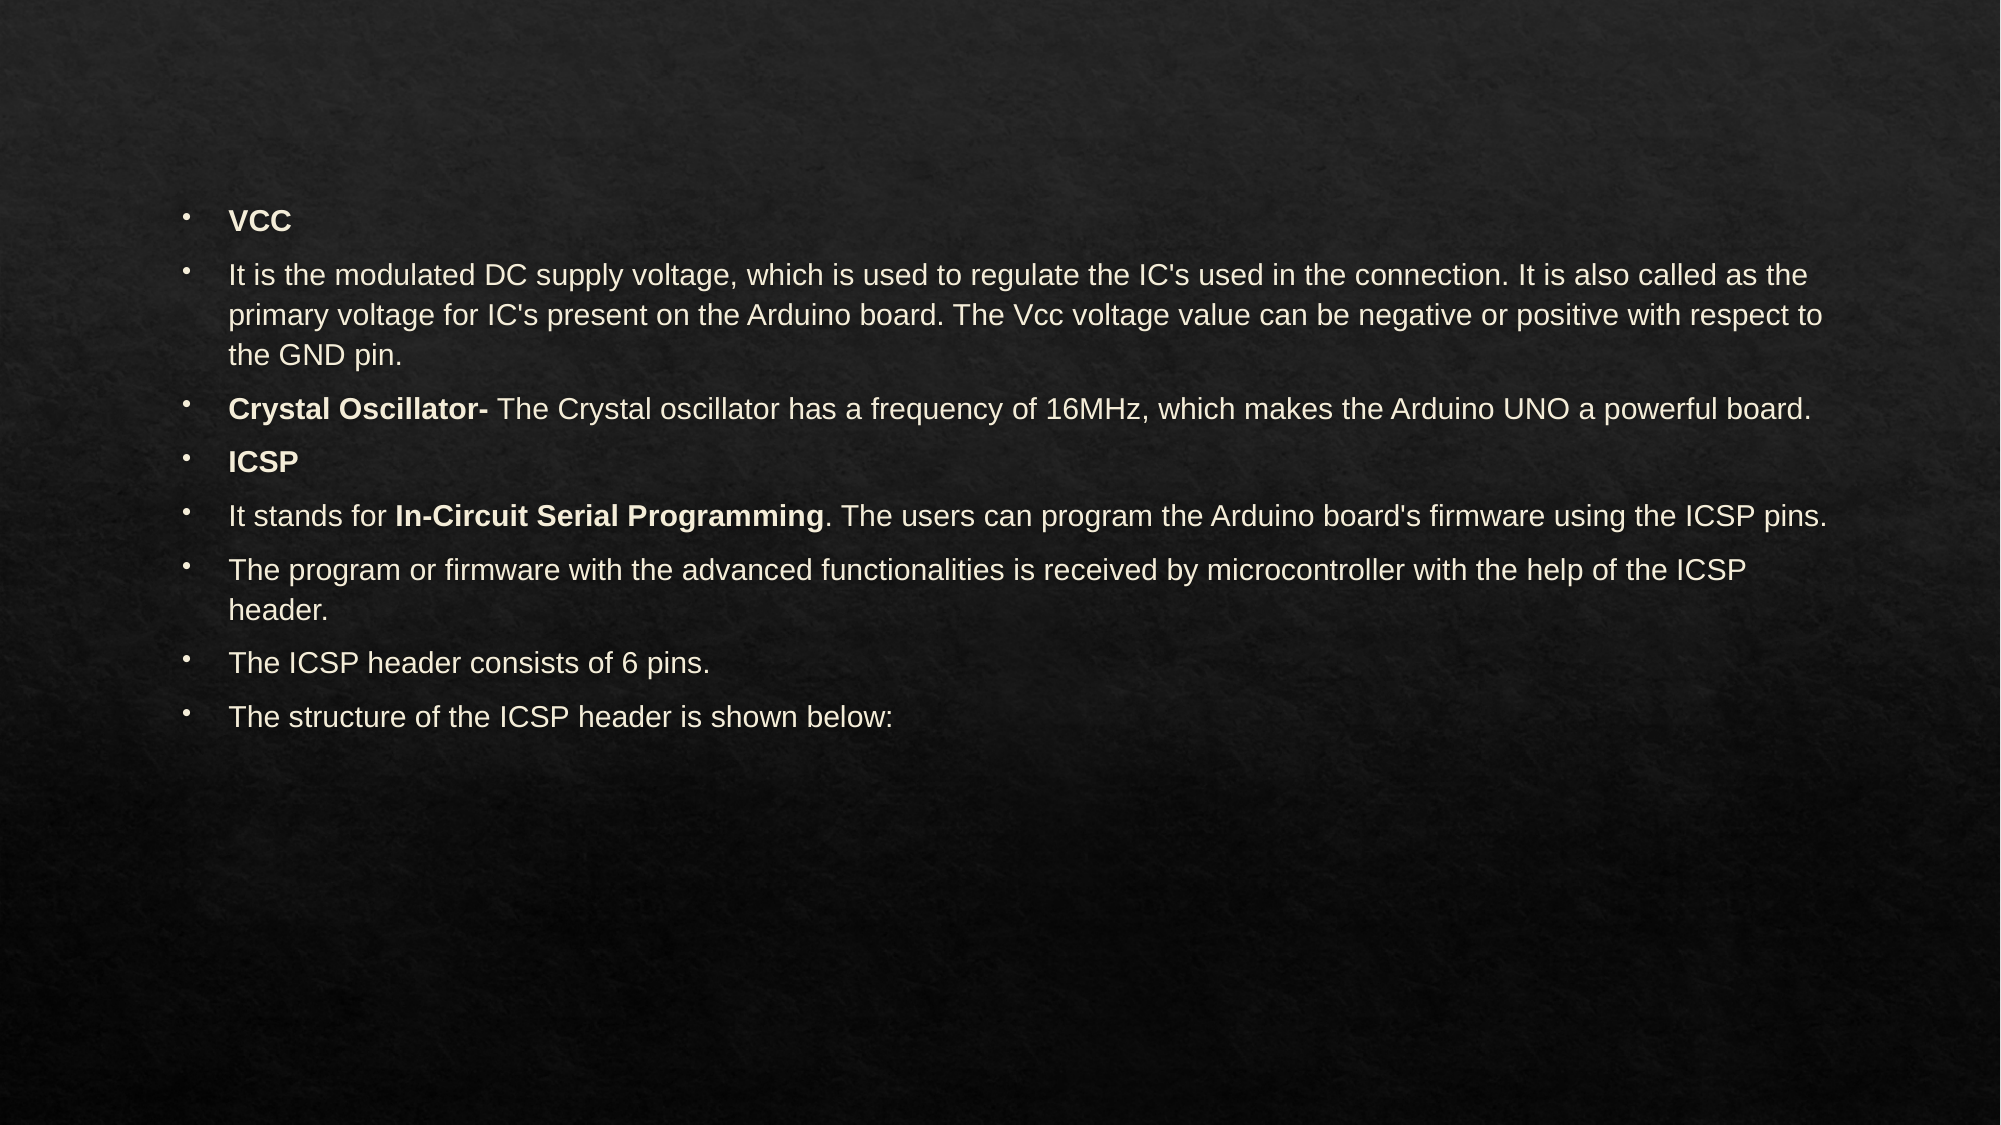

VCC
It is the modulated DC supply voltage, which is used to regulate the IC's used in the connection. It is also called as the primary voltage for IC's present on the Arduino board. The Vcc voltage value can be negative or positive with respect to the GND pin.
Crystal Oscillator- The Crystal oscillator has a frequency of 16MHz, which makes the Arduino UNO a powerful board.
ICSP
It stands for In-Circuit Serial Programming. The users can program the Arduino board's firmware using the ICSP pins.
The program or firmware with the advanced functionalities is received by microcontroller with the help of the ICSP header.
The ICSP header consists of 6 pins.
The structure of the ICSP header is shown below: